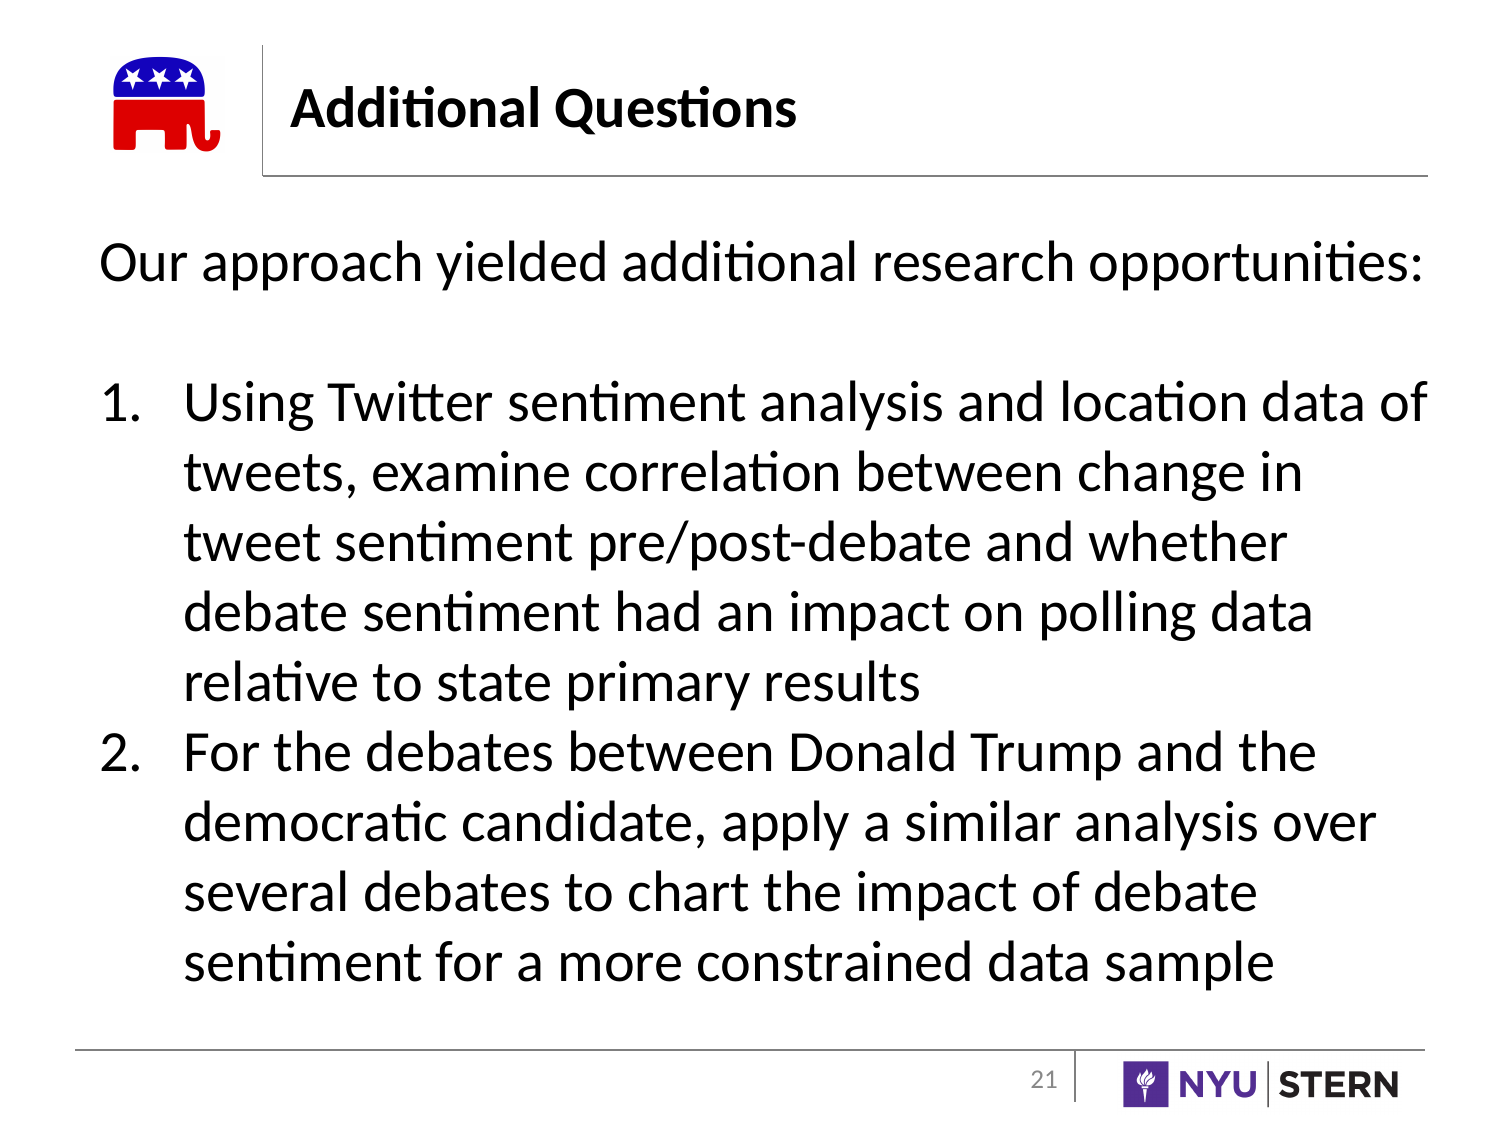

# Additional Questions
Our approach yielded additional research opportunities:

Using Twitter sentiment analysis and location data of tweets, examine correlation between change in tweet sentiment pre/post-debate and whether debate sentiment had an impact on polling data relative to state primary results
For the debates between Donald Trump and the democratic candidate, apply a similar analysis over several debates to chart the impact of debate sentiment for a more constrained data sample
21